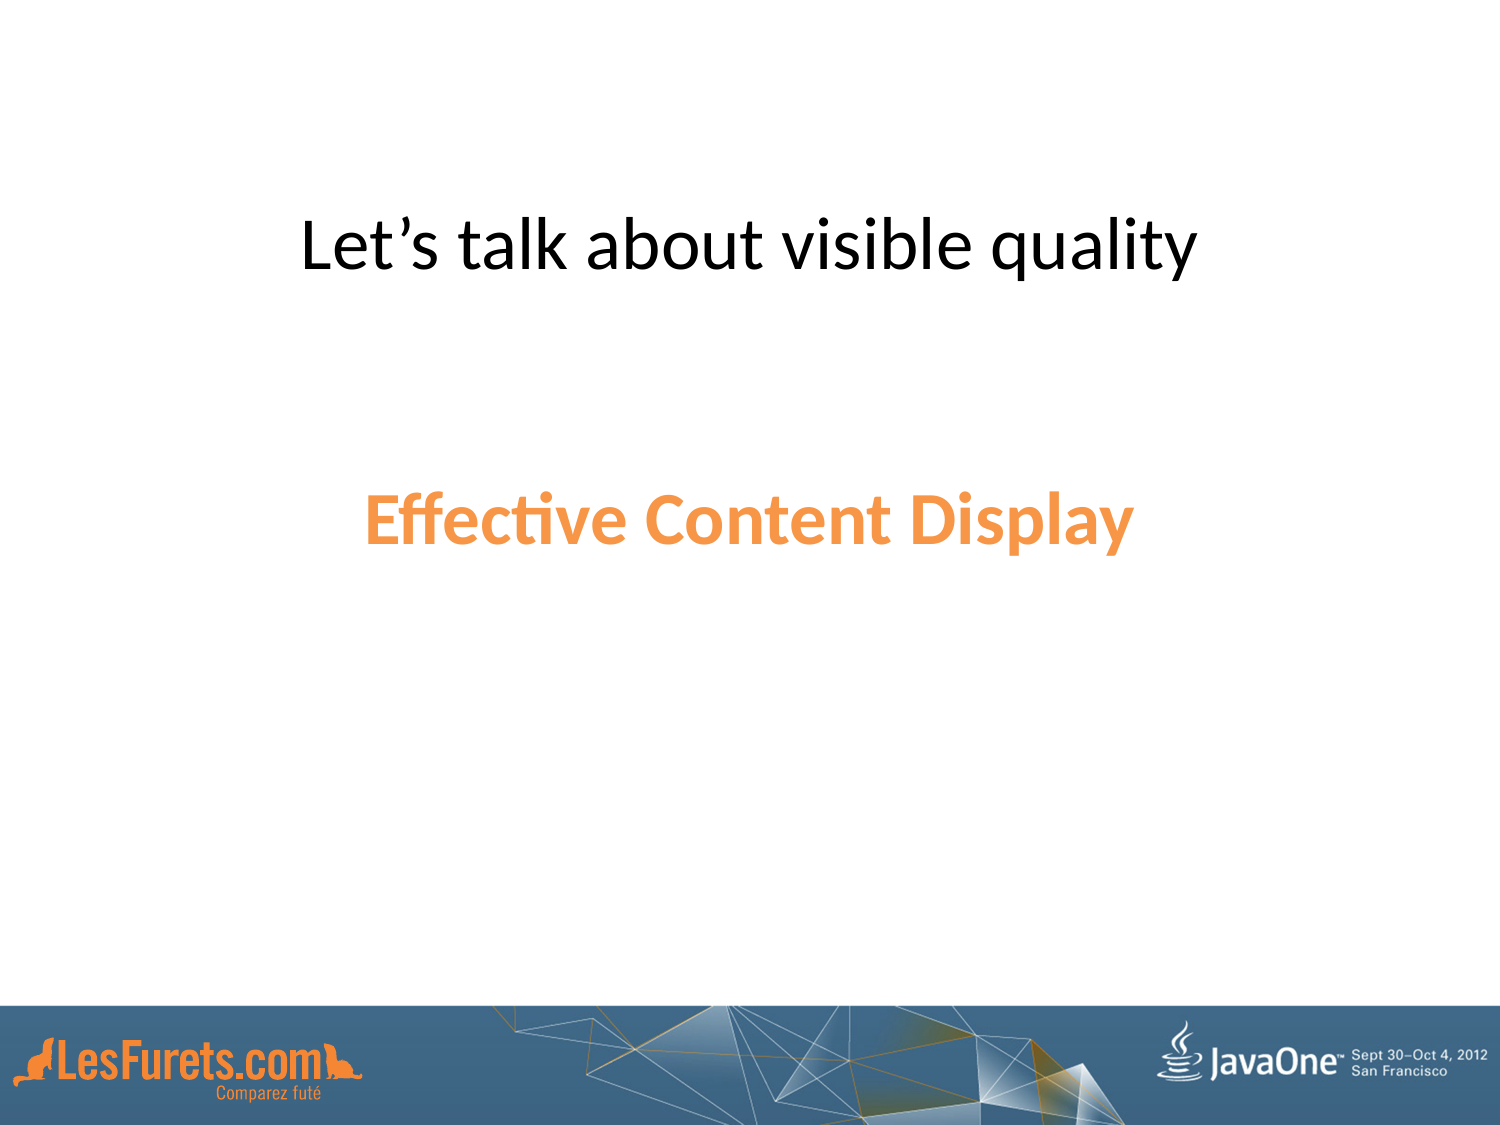

Let’s talk about visible quality
Effective Content Display